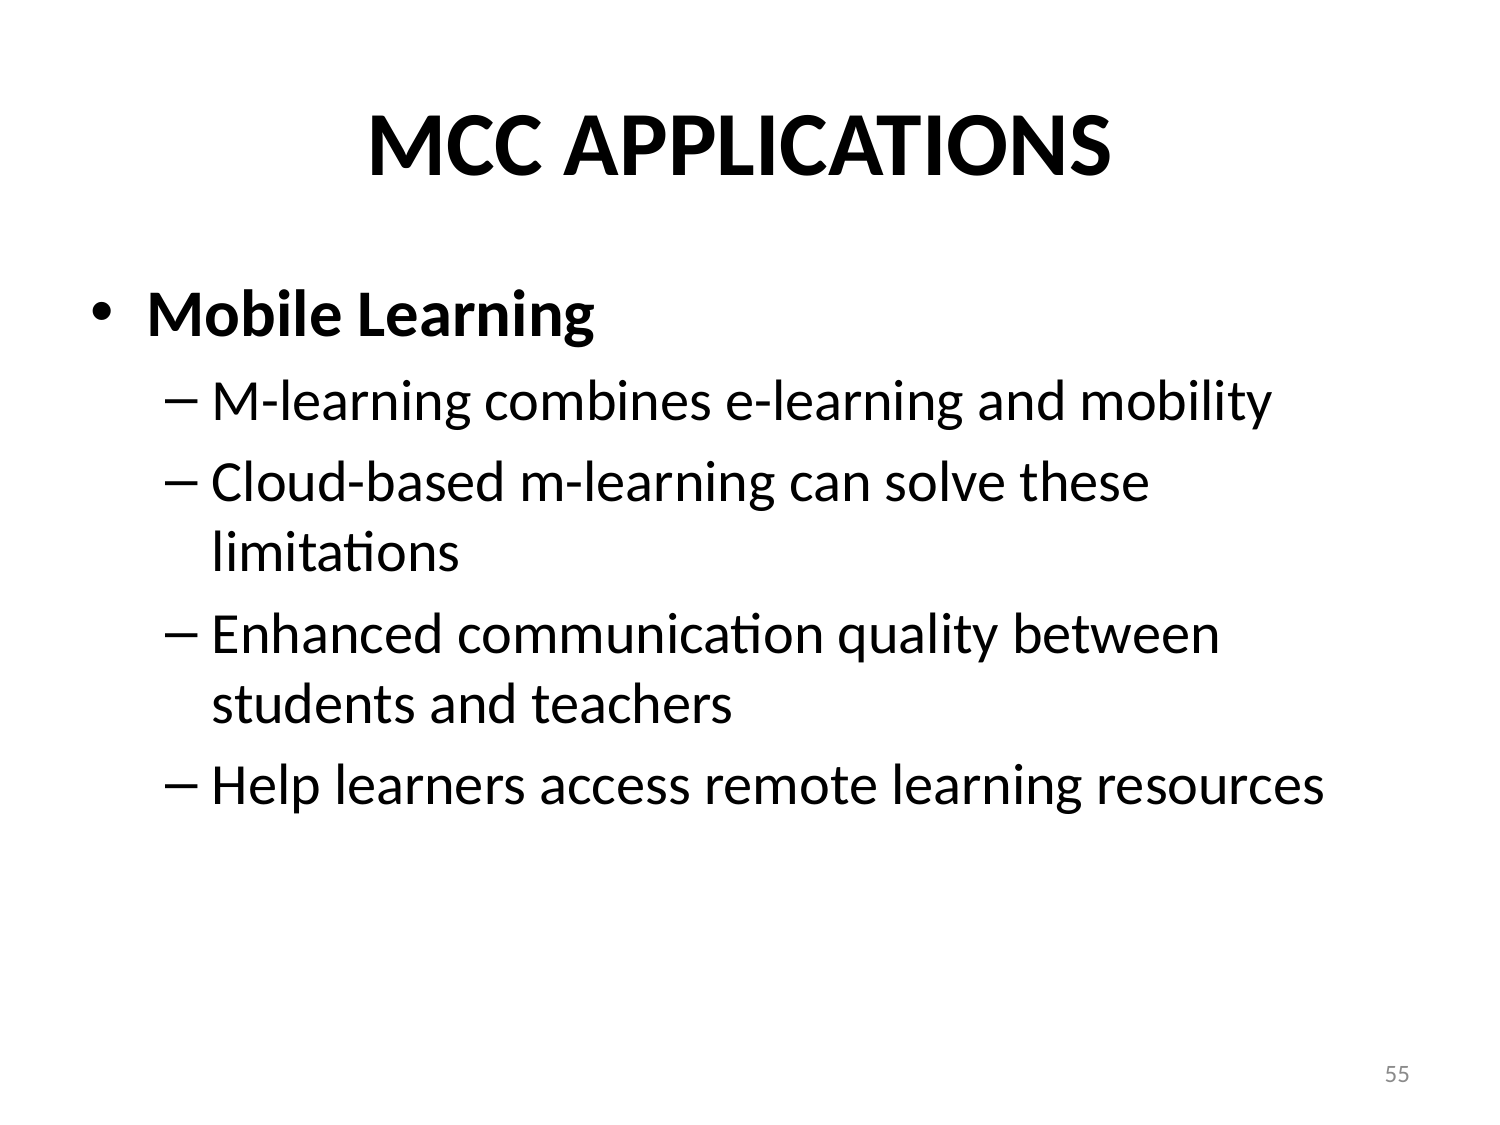

# MCC APPLICATIONS
Mobile Learning
M-learning combines e-learning and mobility
Cloud-based m-learning can solve these limitations
Enhanced communication quality between students and teachers
Help learners access remote learning resources

55